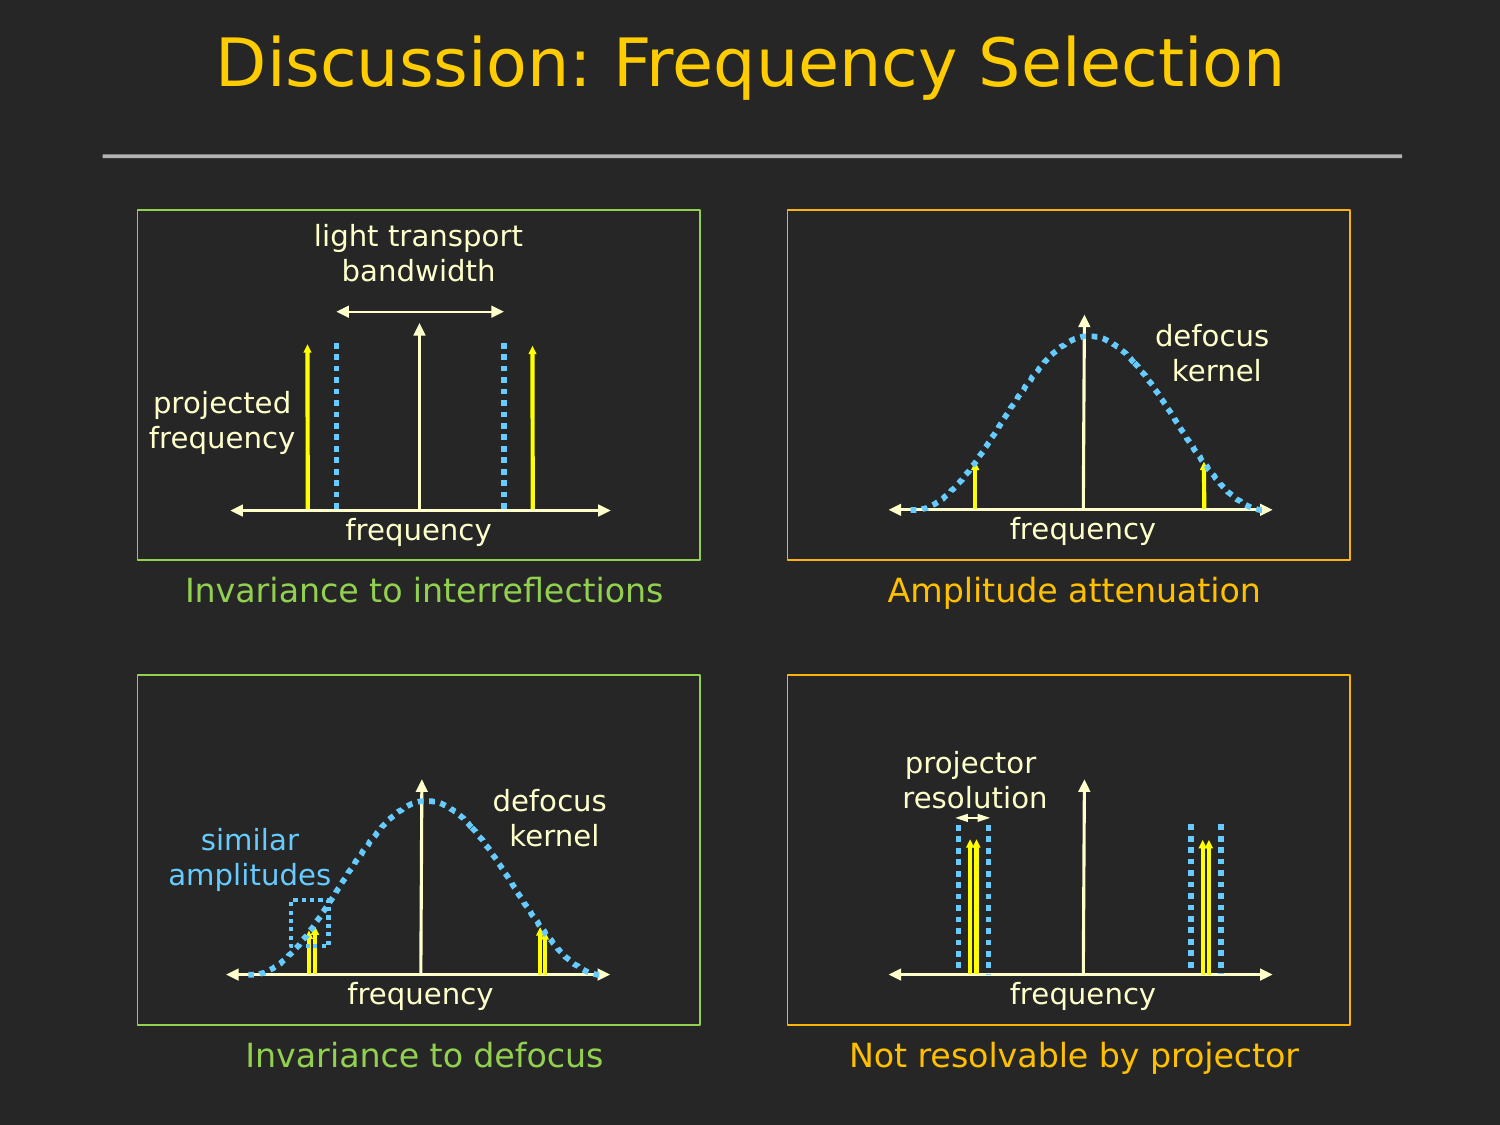

Discussion: Frequency Selection

light transport bandwidth

defocus
kernel

projected
frequency
frequency
frequency
Invariance to interreflections
Amplitude attenuation

projector
resolution
defocus
kernel

similar amplitudes

frequency
frequency
Invariance to defocus
Not resolvable by projector